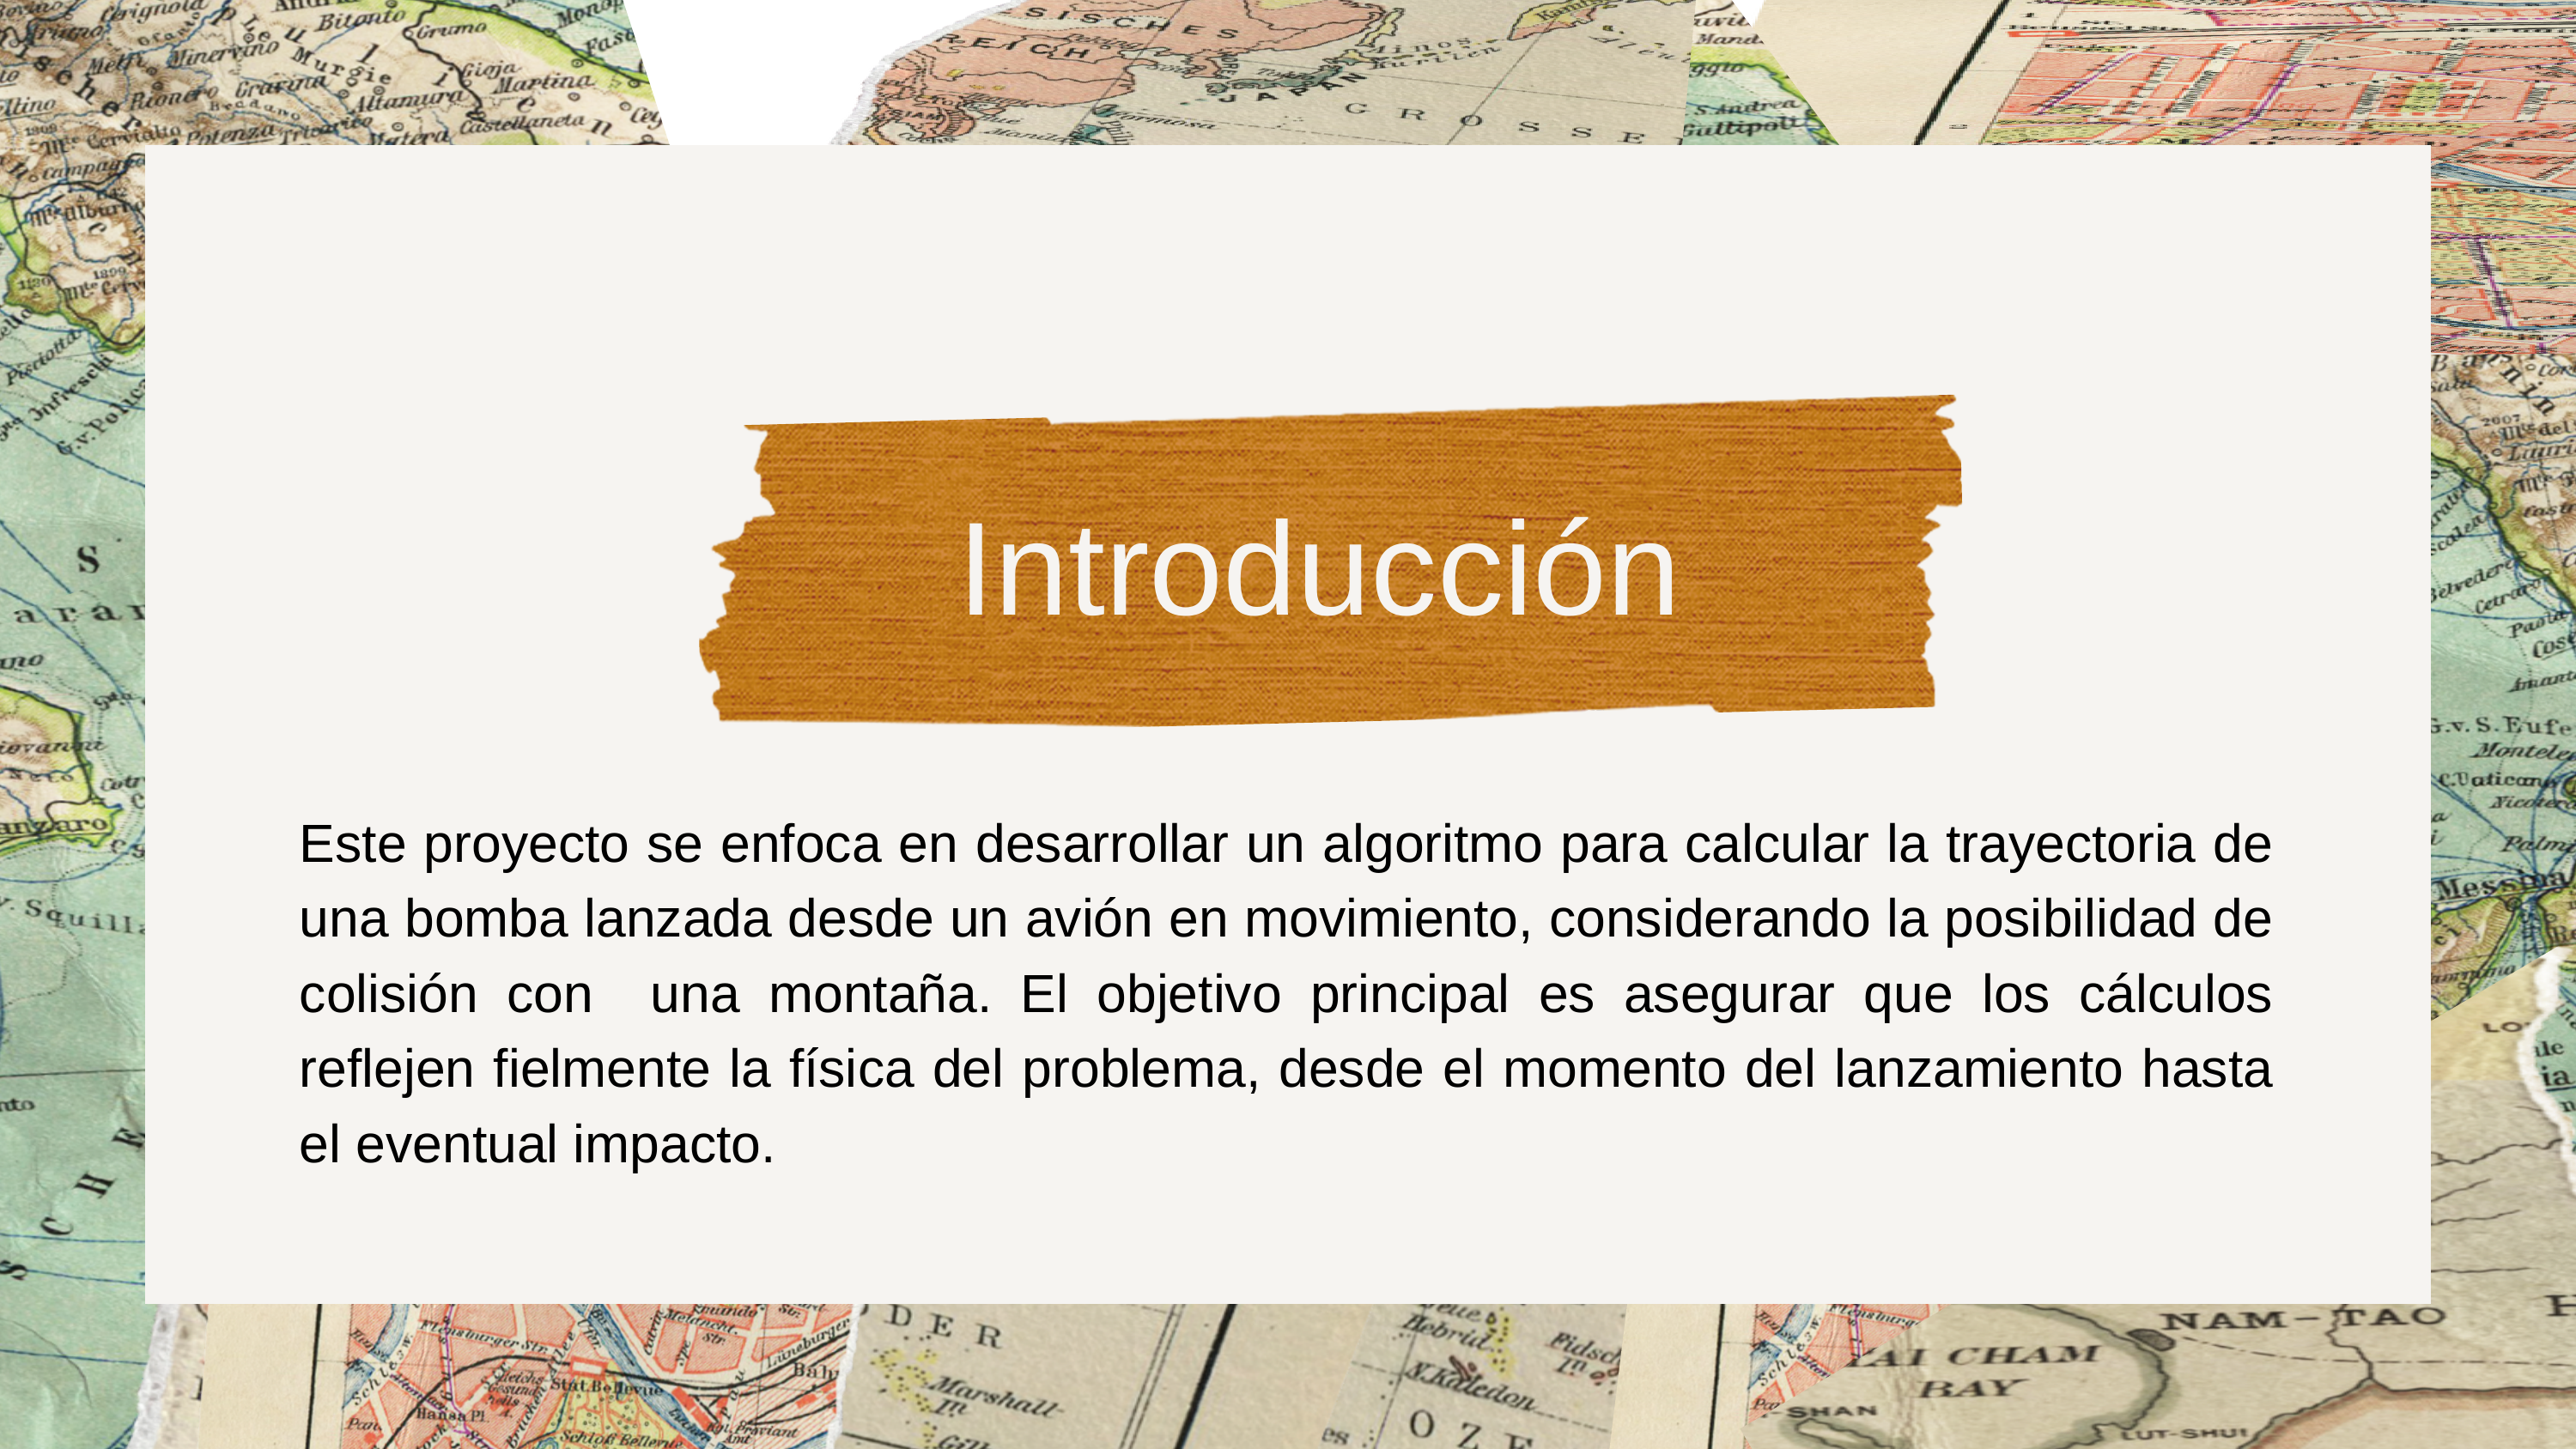

Introducción
Este proyecto se enfoca en desarrollar un algoritmo para calcular la trayectoria de una bomba lanzada desde un avión en movimiento, considerando la posibilidad de colisión con  una montaña. El objetivo principal es asegurar que los cálculos reflejen fielmente la física del problema, desde el momento del lanzamiento hasta el eventual impacto.